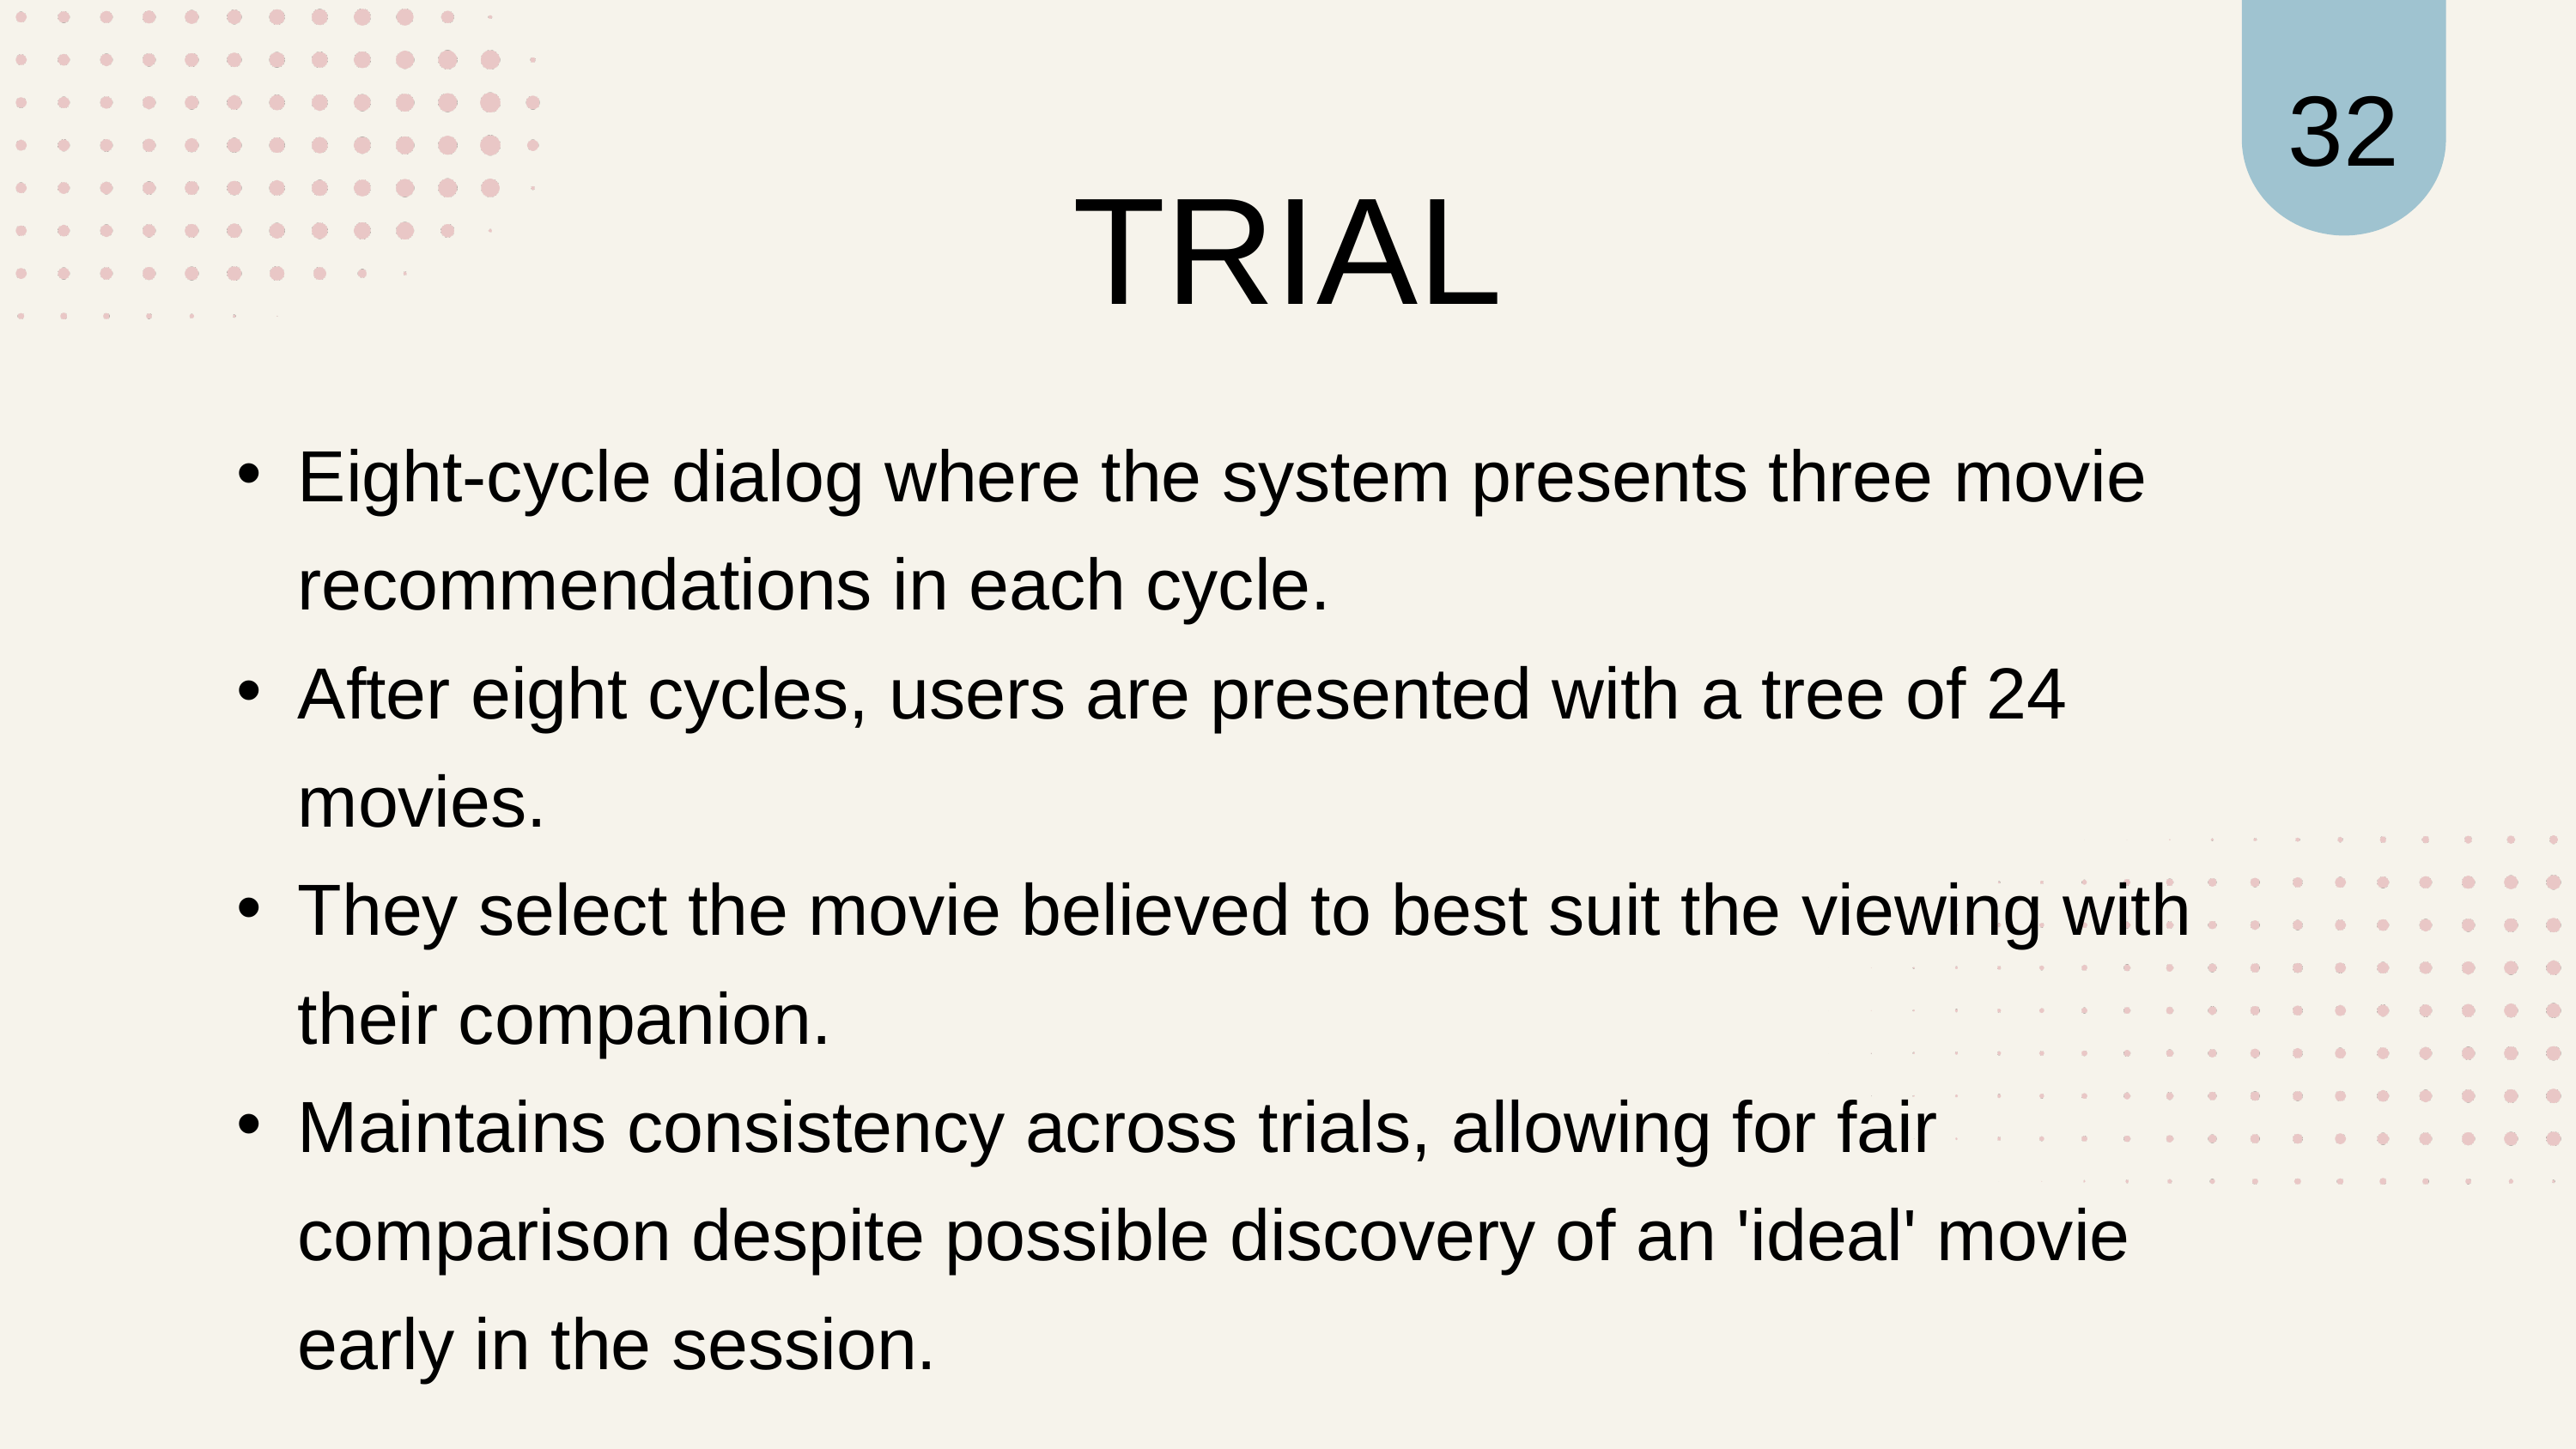

32

TRIAL
Eight-cycle dialog where the system presents three movie recommendations in each cycle.
After eight cycles, users are presented with a tree of 24 movies.
They select the movie believed to best suit the viewing with their companion.
Maintains consistency across trials, allowing for fair comparison despite possible discovery of an 'ideal' movie early in the session.